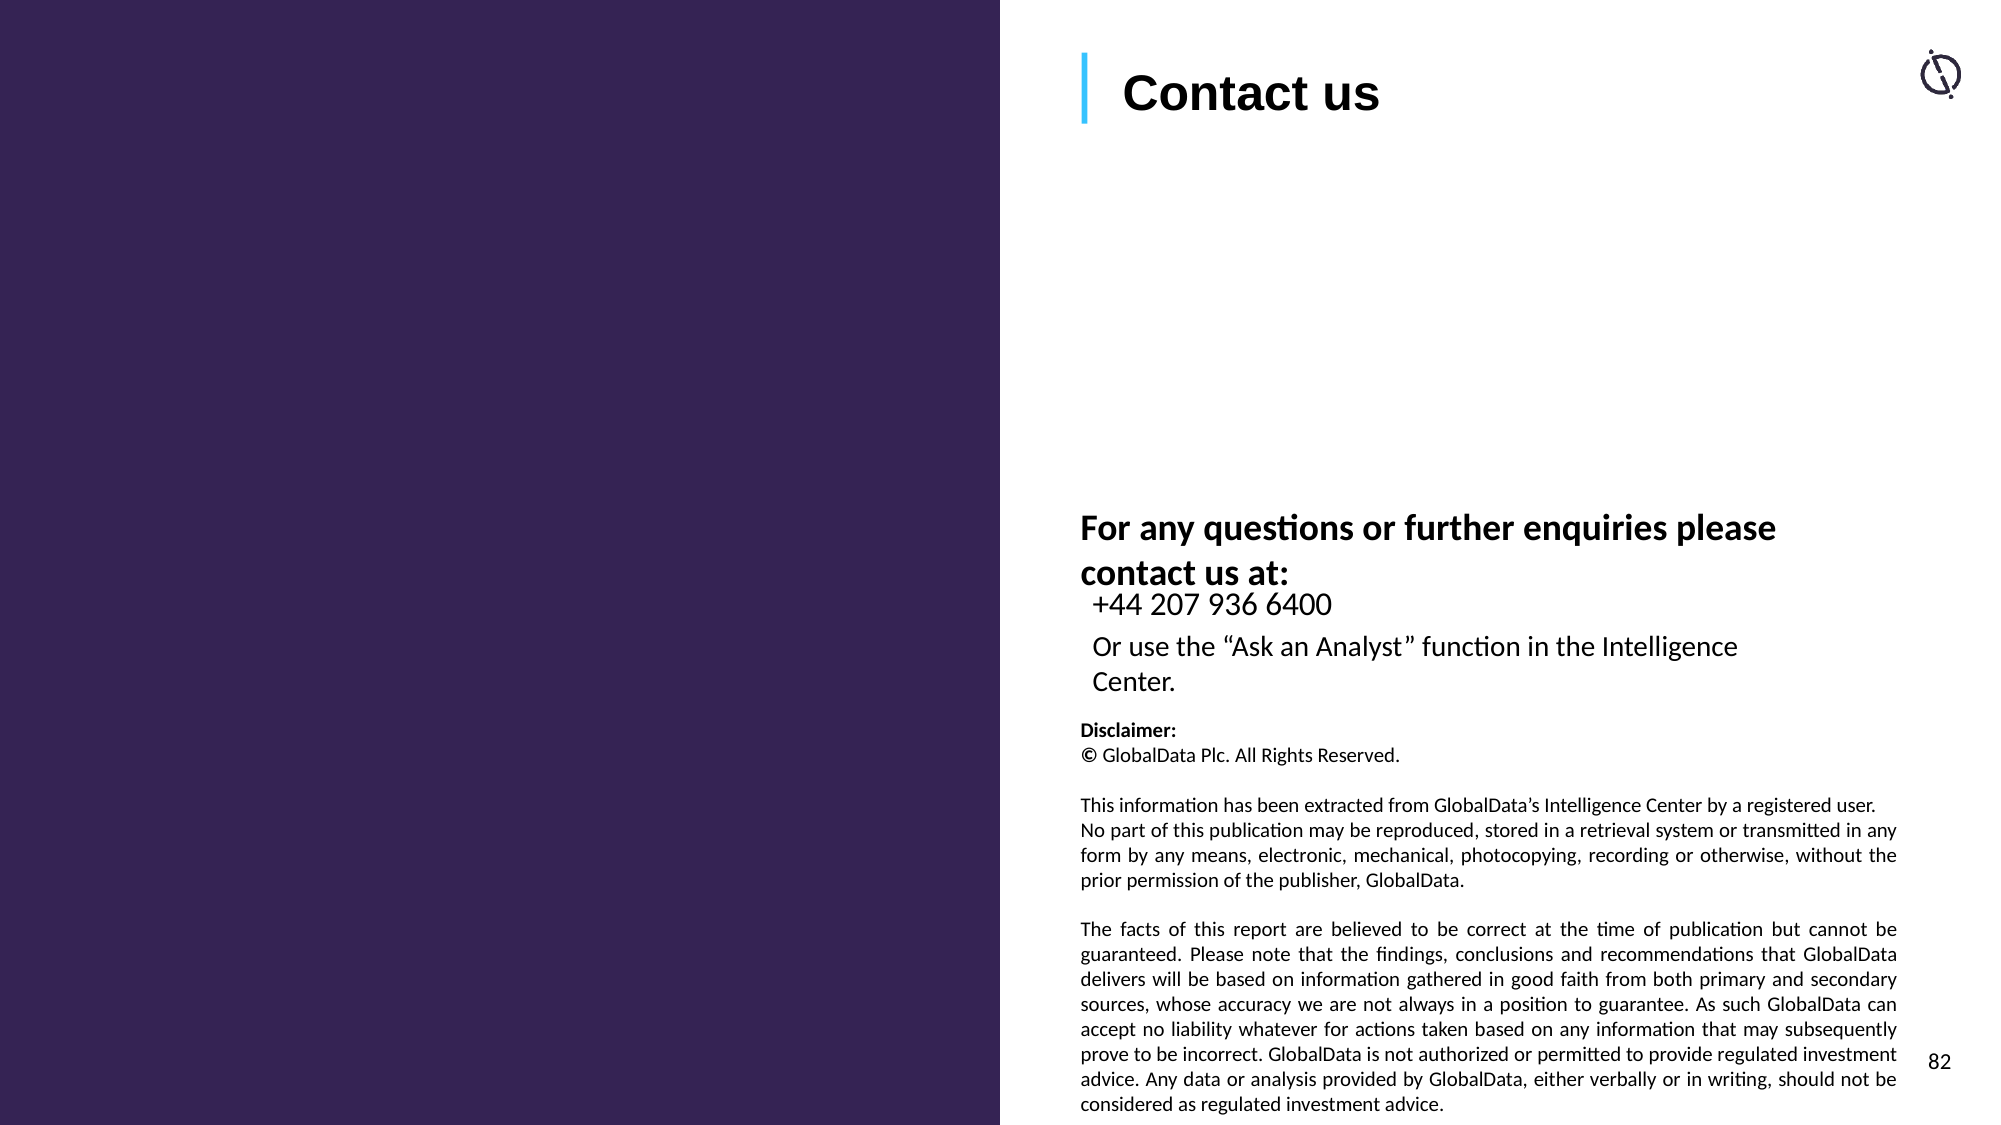

Contact us

+44 207 936 6400
Or use the “Ask an Analyst” function in the Intelligence Center.